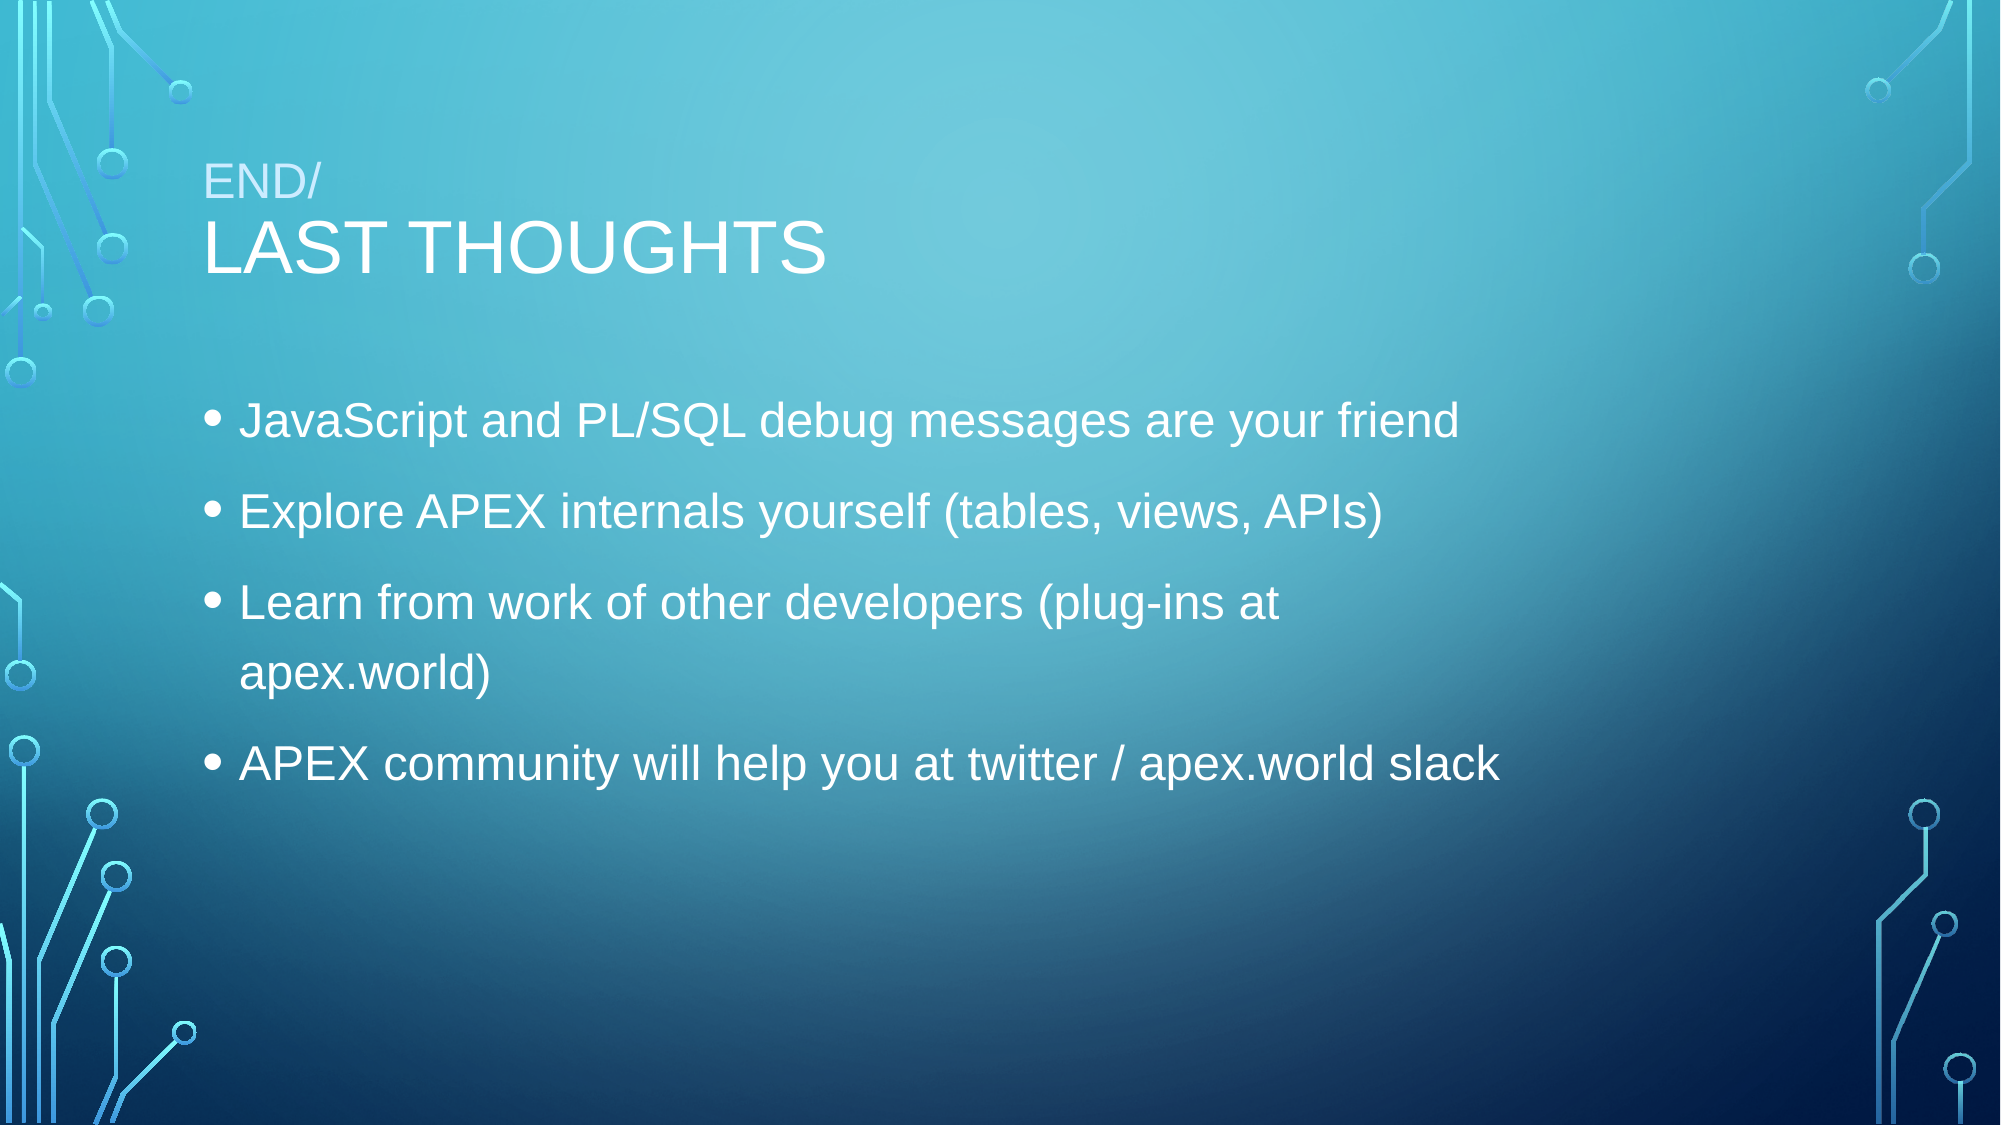

# END/ LAST THOUGHTS
JavaScript and PL/SQL debug messages are your friend
Explore APEX internals yourself (tables, views, APIs)
Learn from work of other developers (plug-ins at apex.world)
APEX community will help you at twitter / apex.world slack